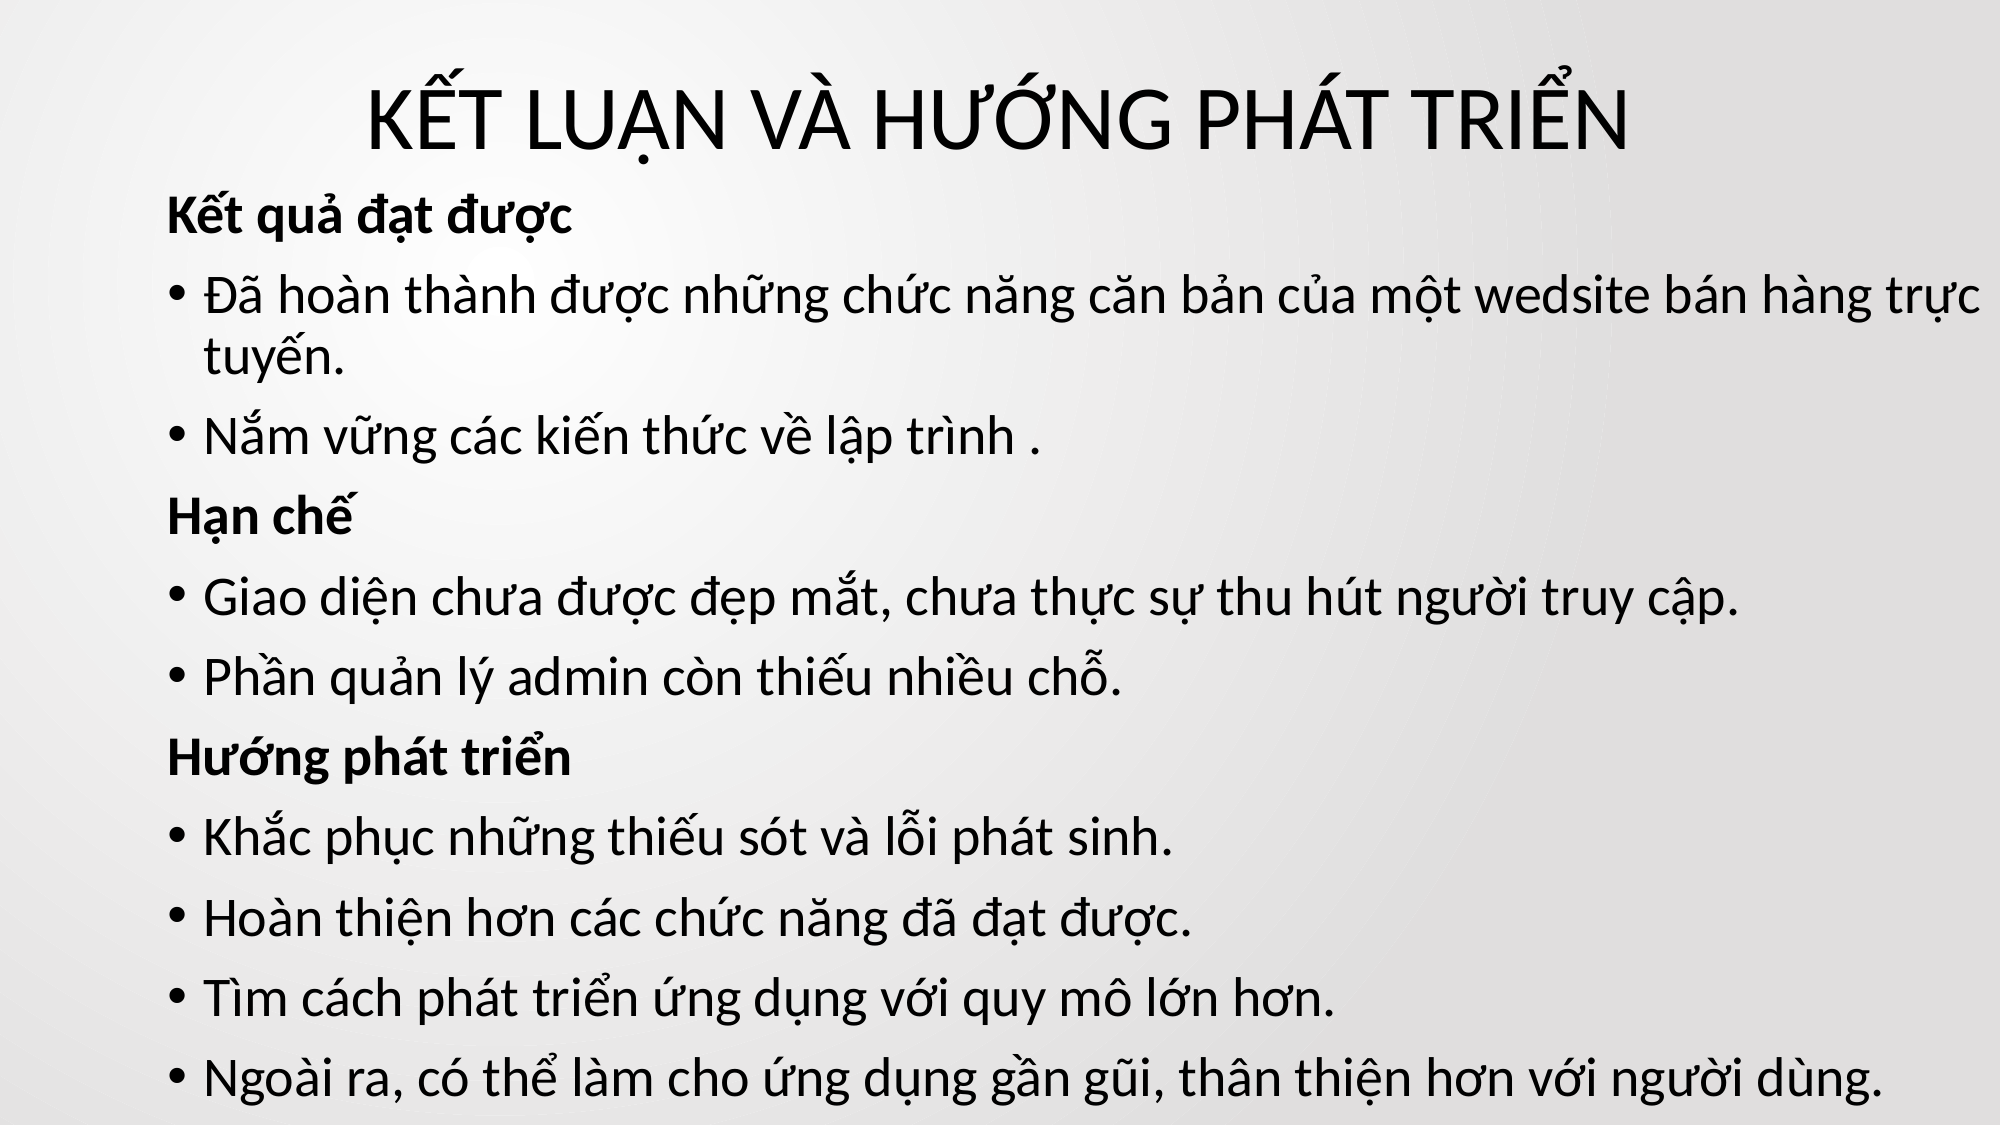

# KẾT LUẬN VÀ HƯỚNG PHÁT TRIỂN
Kết quả đạt được
Đã hoàn thành được những chức năng căn bản của một wedsite bán hàng trực tuyến.
Nắm vững các kiến thức về lập trình .
Hạn chế
Giao diện chưa được đẹp mắt, chưa thực sự thu hút người truy cập.
Phần quản lý admin còn thiếu nhiều chỗ.
Hướng phát triển
Khắc phục những thiếu sót và lỗi phát sinh.
Hoàn thiện hơn các chức năng đã đạt được.
Tìm cách phát triển ứng dụng với quy mô lớn hơn.
Ngoài ra, có thể làm cho ứng dụng gần gũi, thân thiện hơn với người dùng.